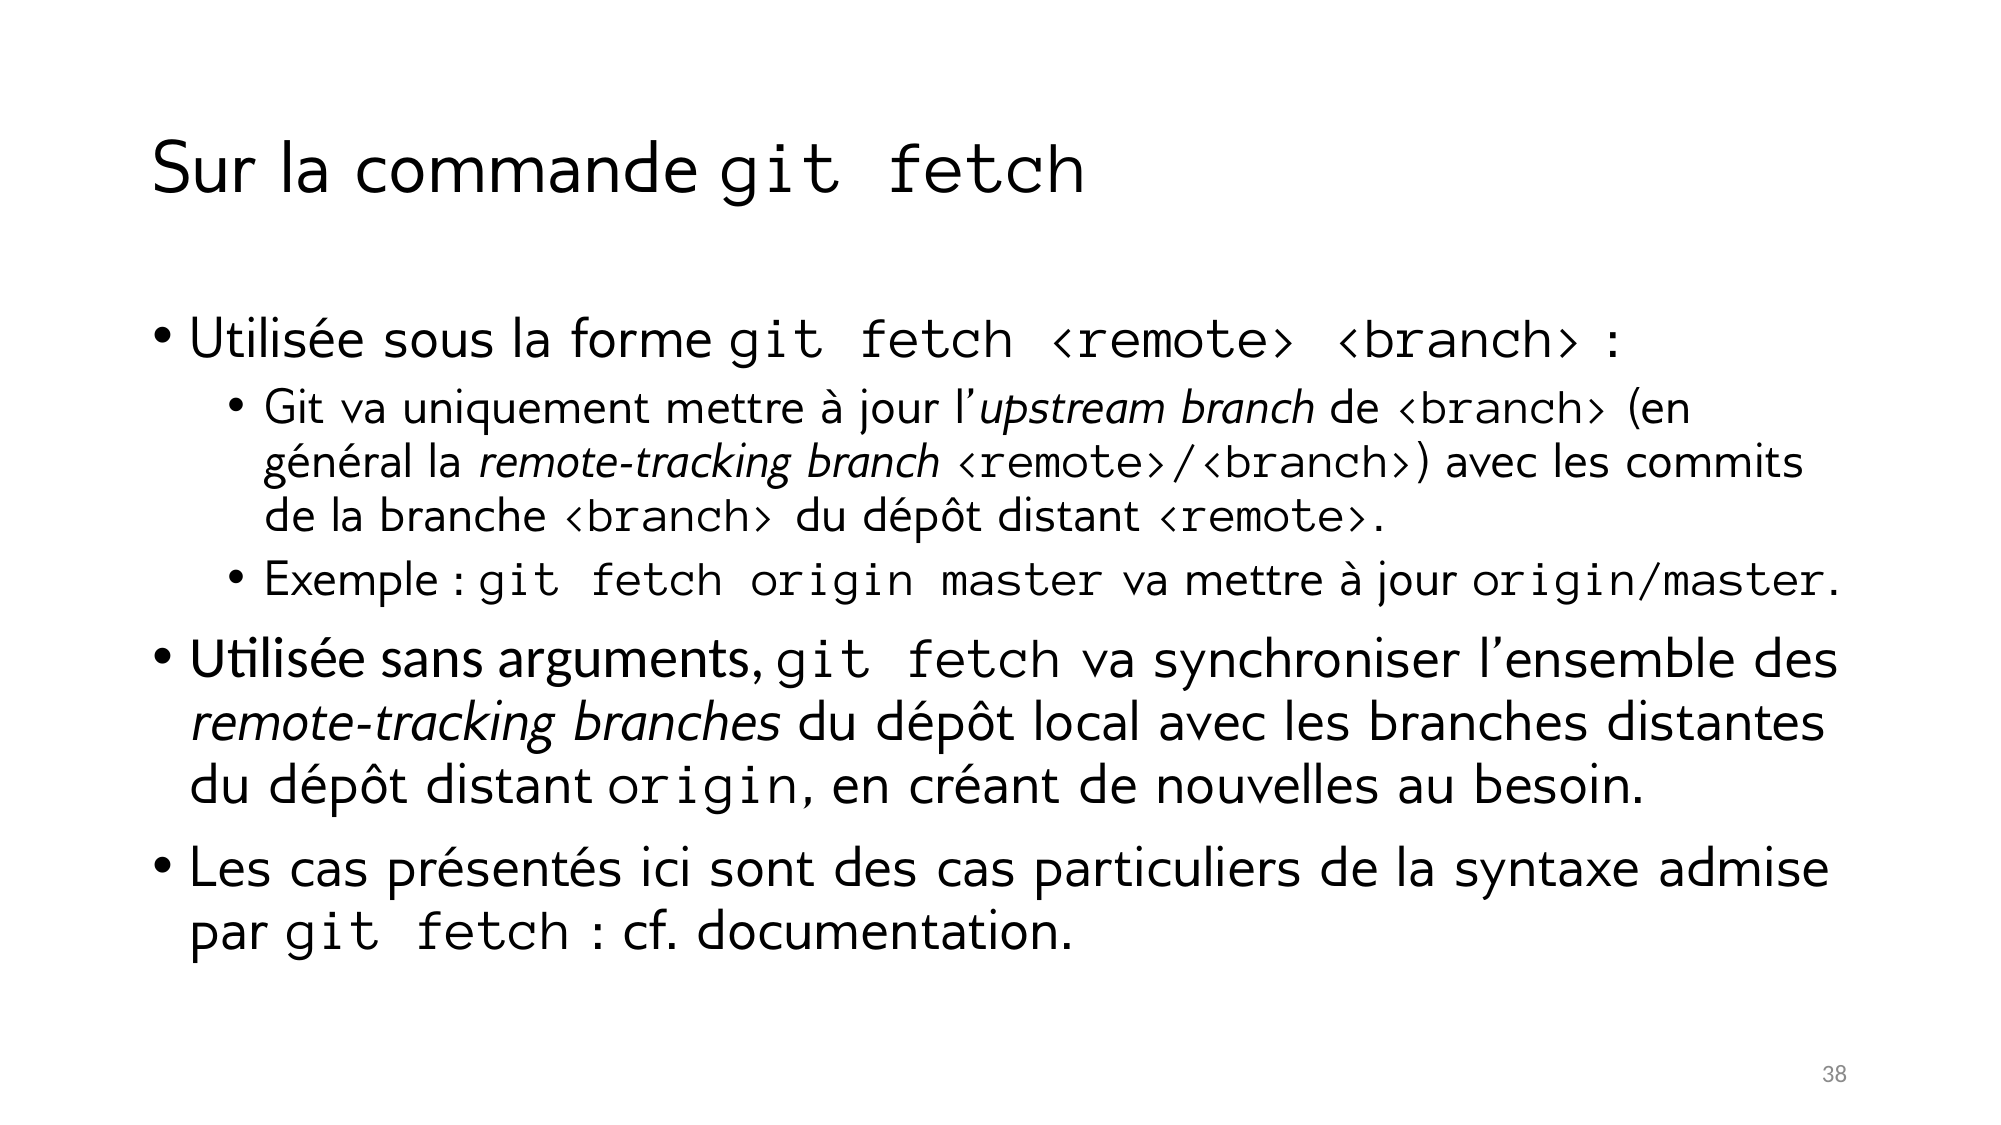

# Sur la commande git fetch
Utilisée sous la forme git fetch <remote> <branch> :
Git va uniquement mettre à jour l’upstream branch de <branch> (en général la remote-tracking branch <remote>/<branch>) avec les commits de la branche <branch> du dépôt distant <remote>.
Exemple : git fetch origin master va mettre à jour origin/master.
Utilisée sans arguments, git fetch va synchroniser l’ensemble des remote-tracking branches du dépôt local avec les branches distantes du dépôt distant origin, en créant de nouvelles au besoin.
Les cas présentés ici sont des cas particuliers de la syntaxe admise par git fetch : cf. documentation.
38